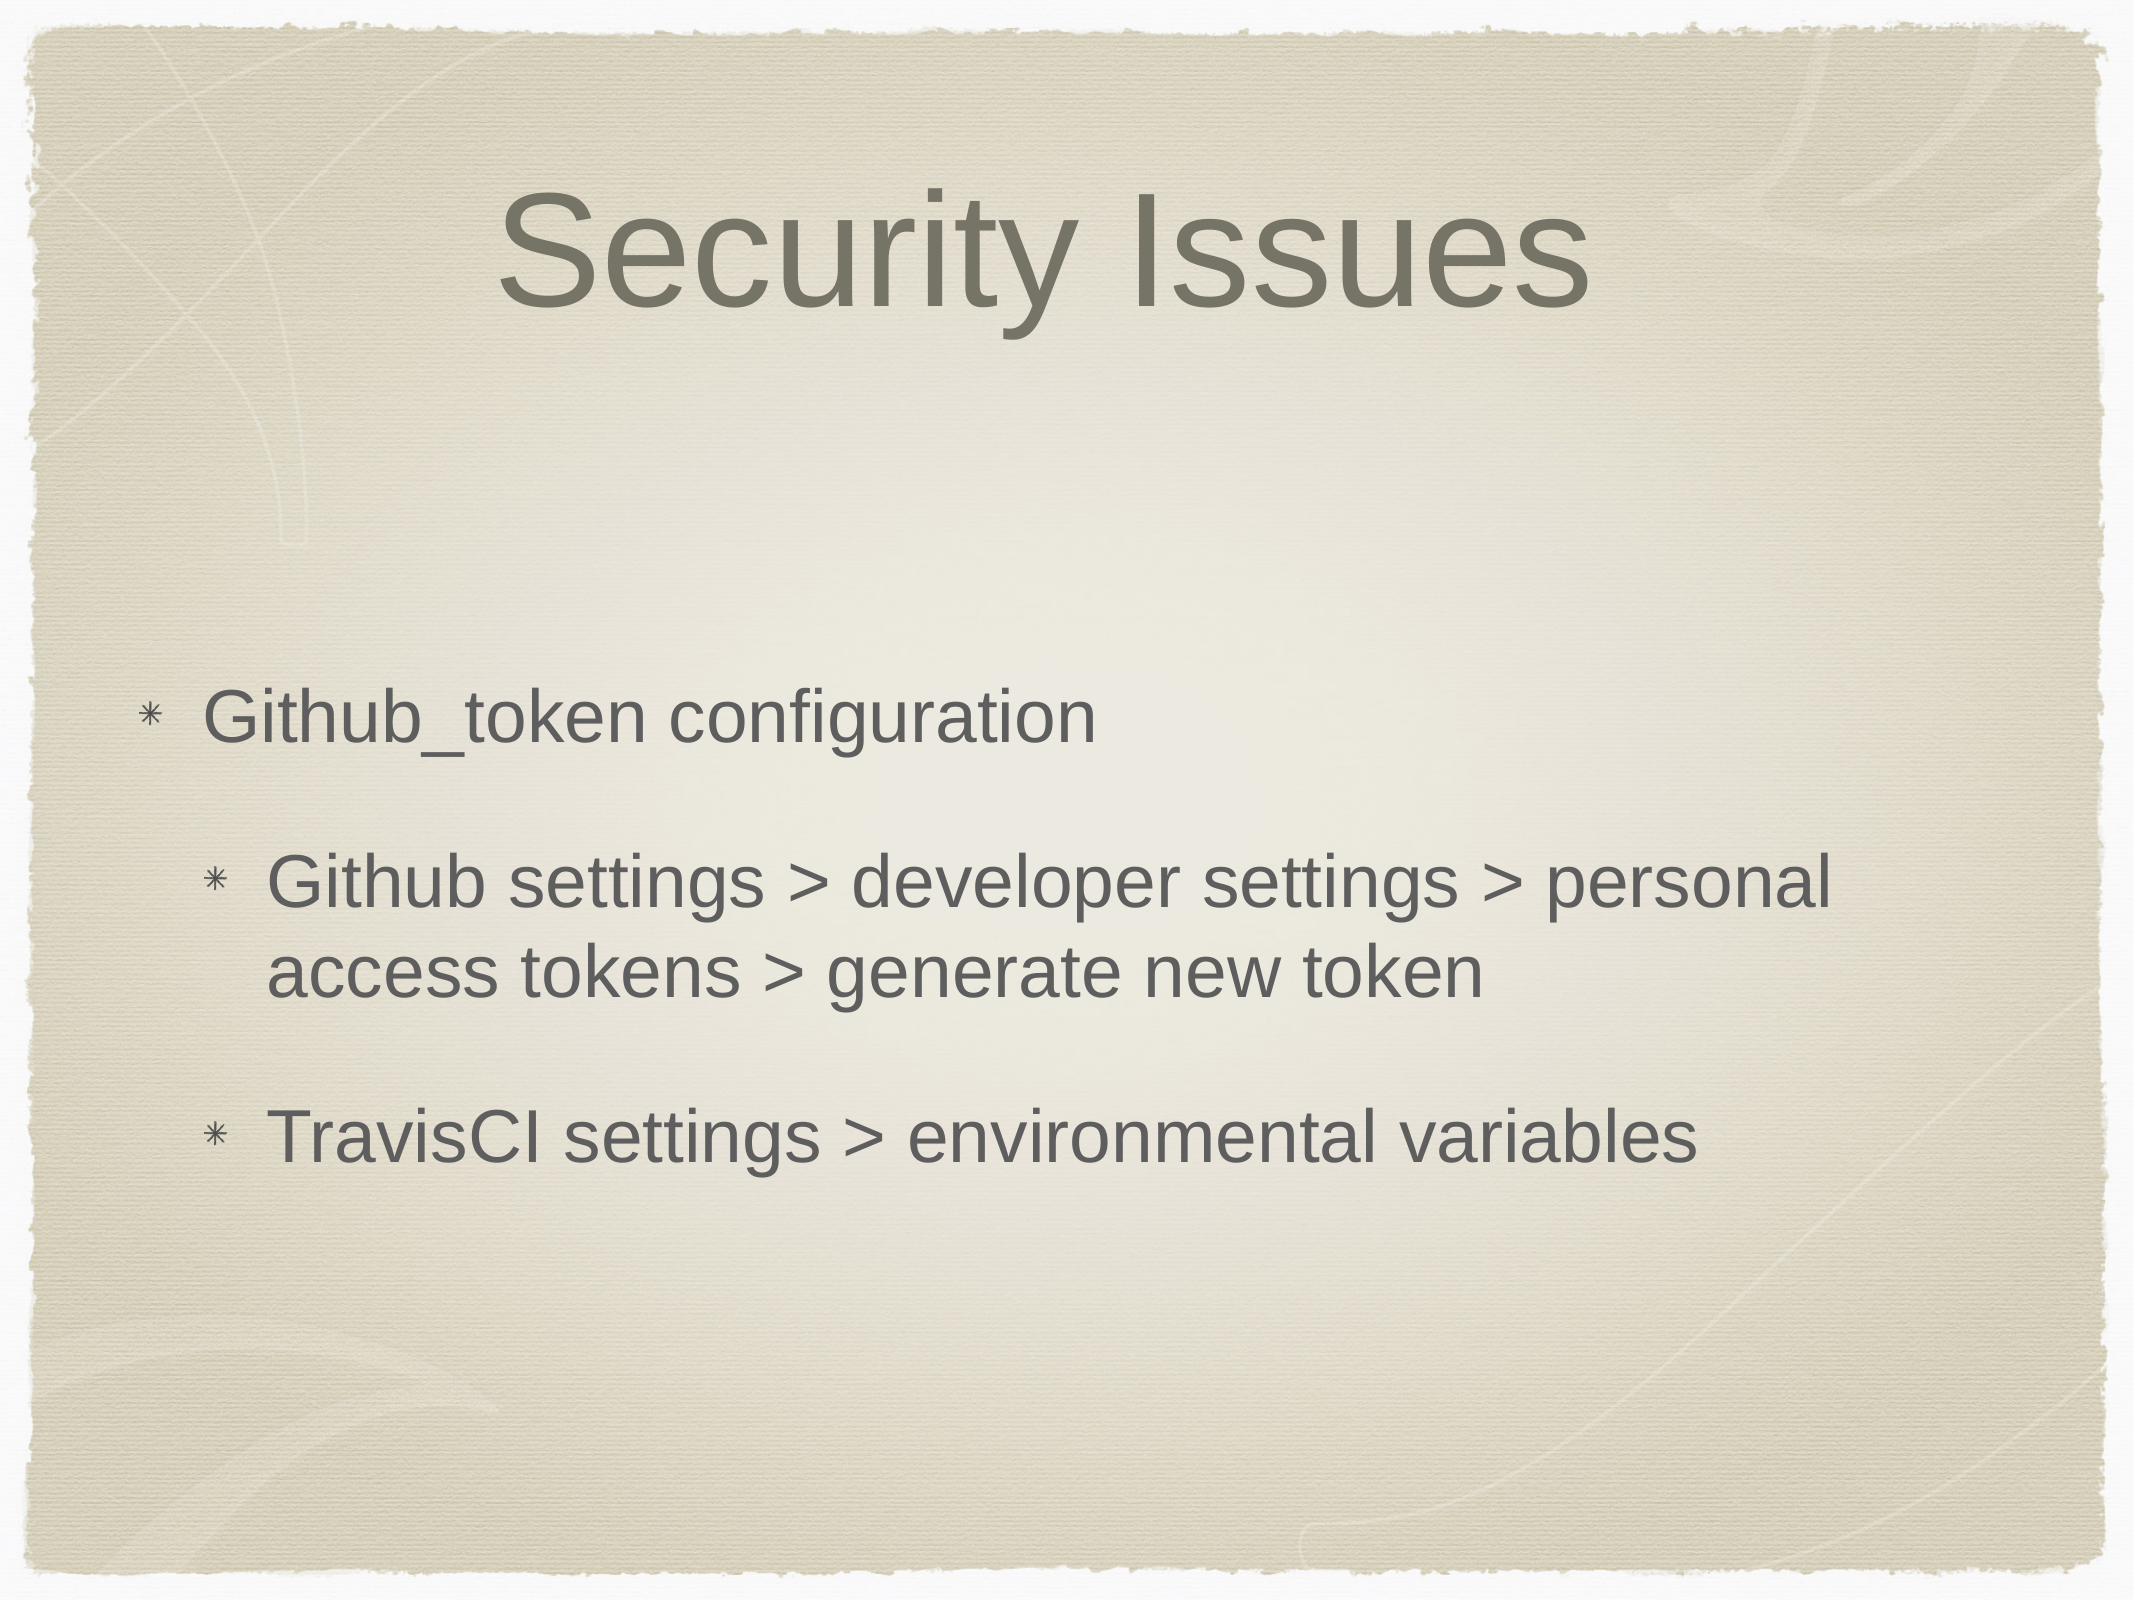

# Security Issues
Github_token configuration
Github settings > developer settings > personal access tokens > generate new token
TravisCI settings > environmental variables